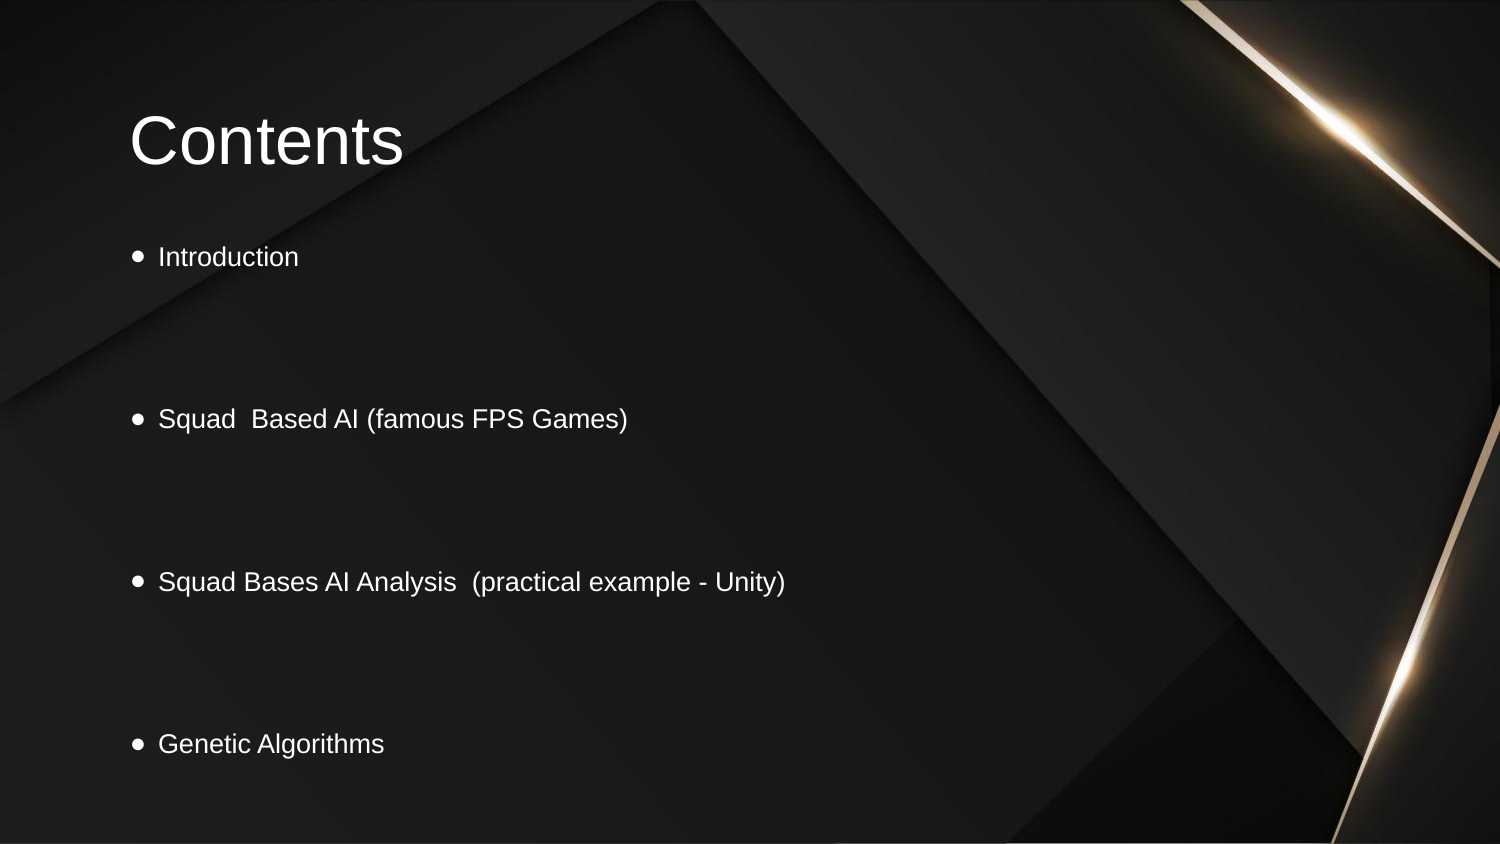

# Contents
Introduction

Squad  Based AI (famous FPS Games)

Squad Bases AI Analysis  (practical example - Unity)

Genetic Algorithms